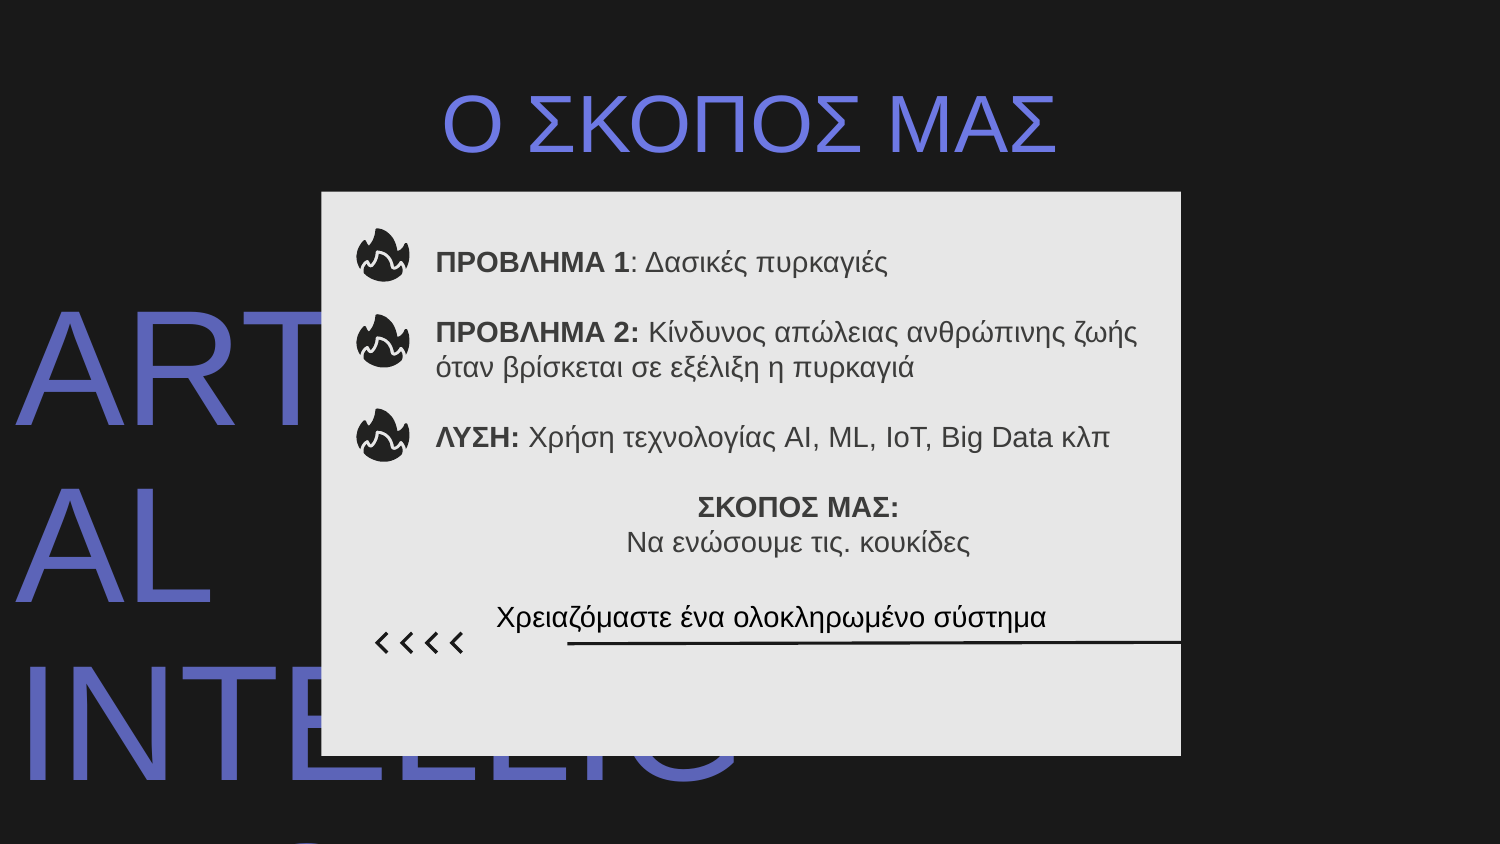

# Ο ΣΚΟΠΟΣ ΜΑΣ

ΠΡΟΒΛΗΜΑ 1: Δασικές πυρκαγιές

ΠΡΟΒΛΗΜΑ 2: Κίνδυνος απώλειας ανθρώπινης ζωής όταν βρίσκεται σε εξέλιξη η πυρκαγιά

ΛΥΣΗ: Χρήση τεχνολογίας AI, ML, IoT, Big Data κλπ

ΣΚΟΠΟΣ ΜΑΣ:
Να ενώσουμε τις. κουκίδες

Χρειαζόμαστε ένα ολοκληρωμένο σύστημα